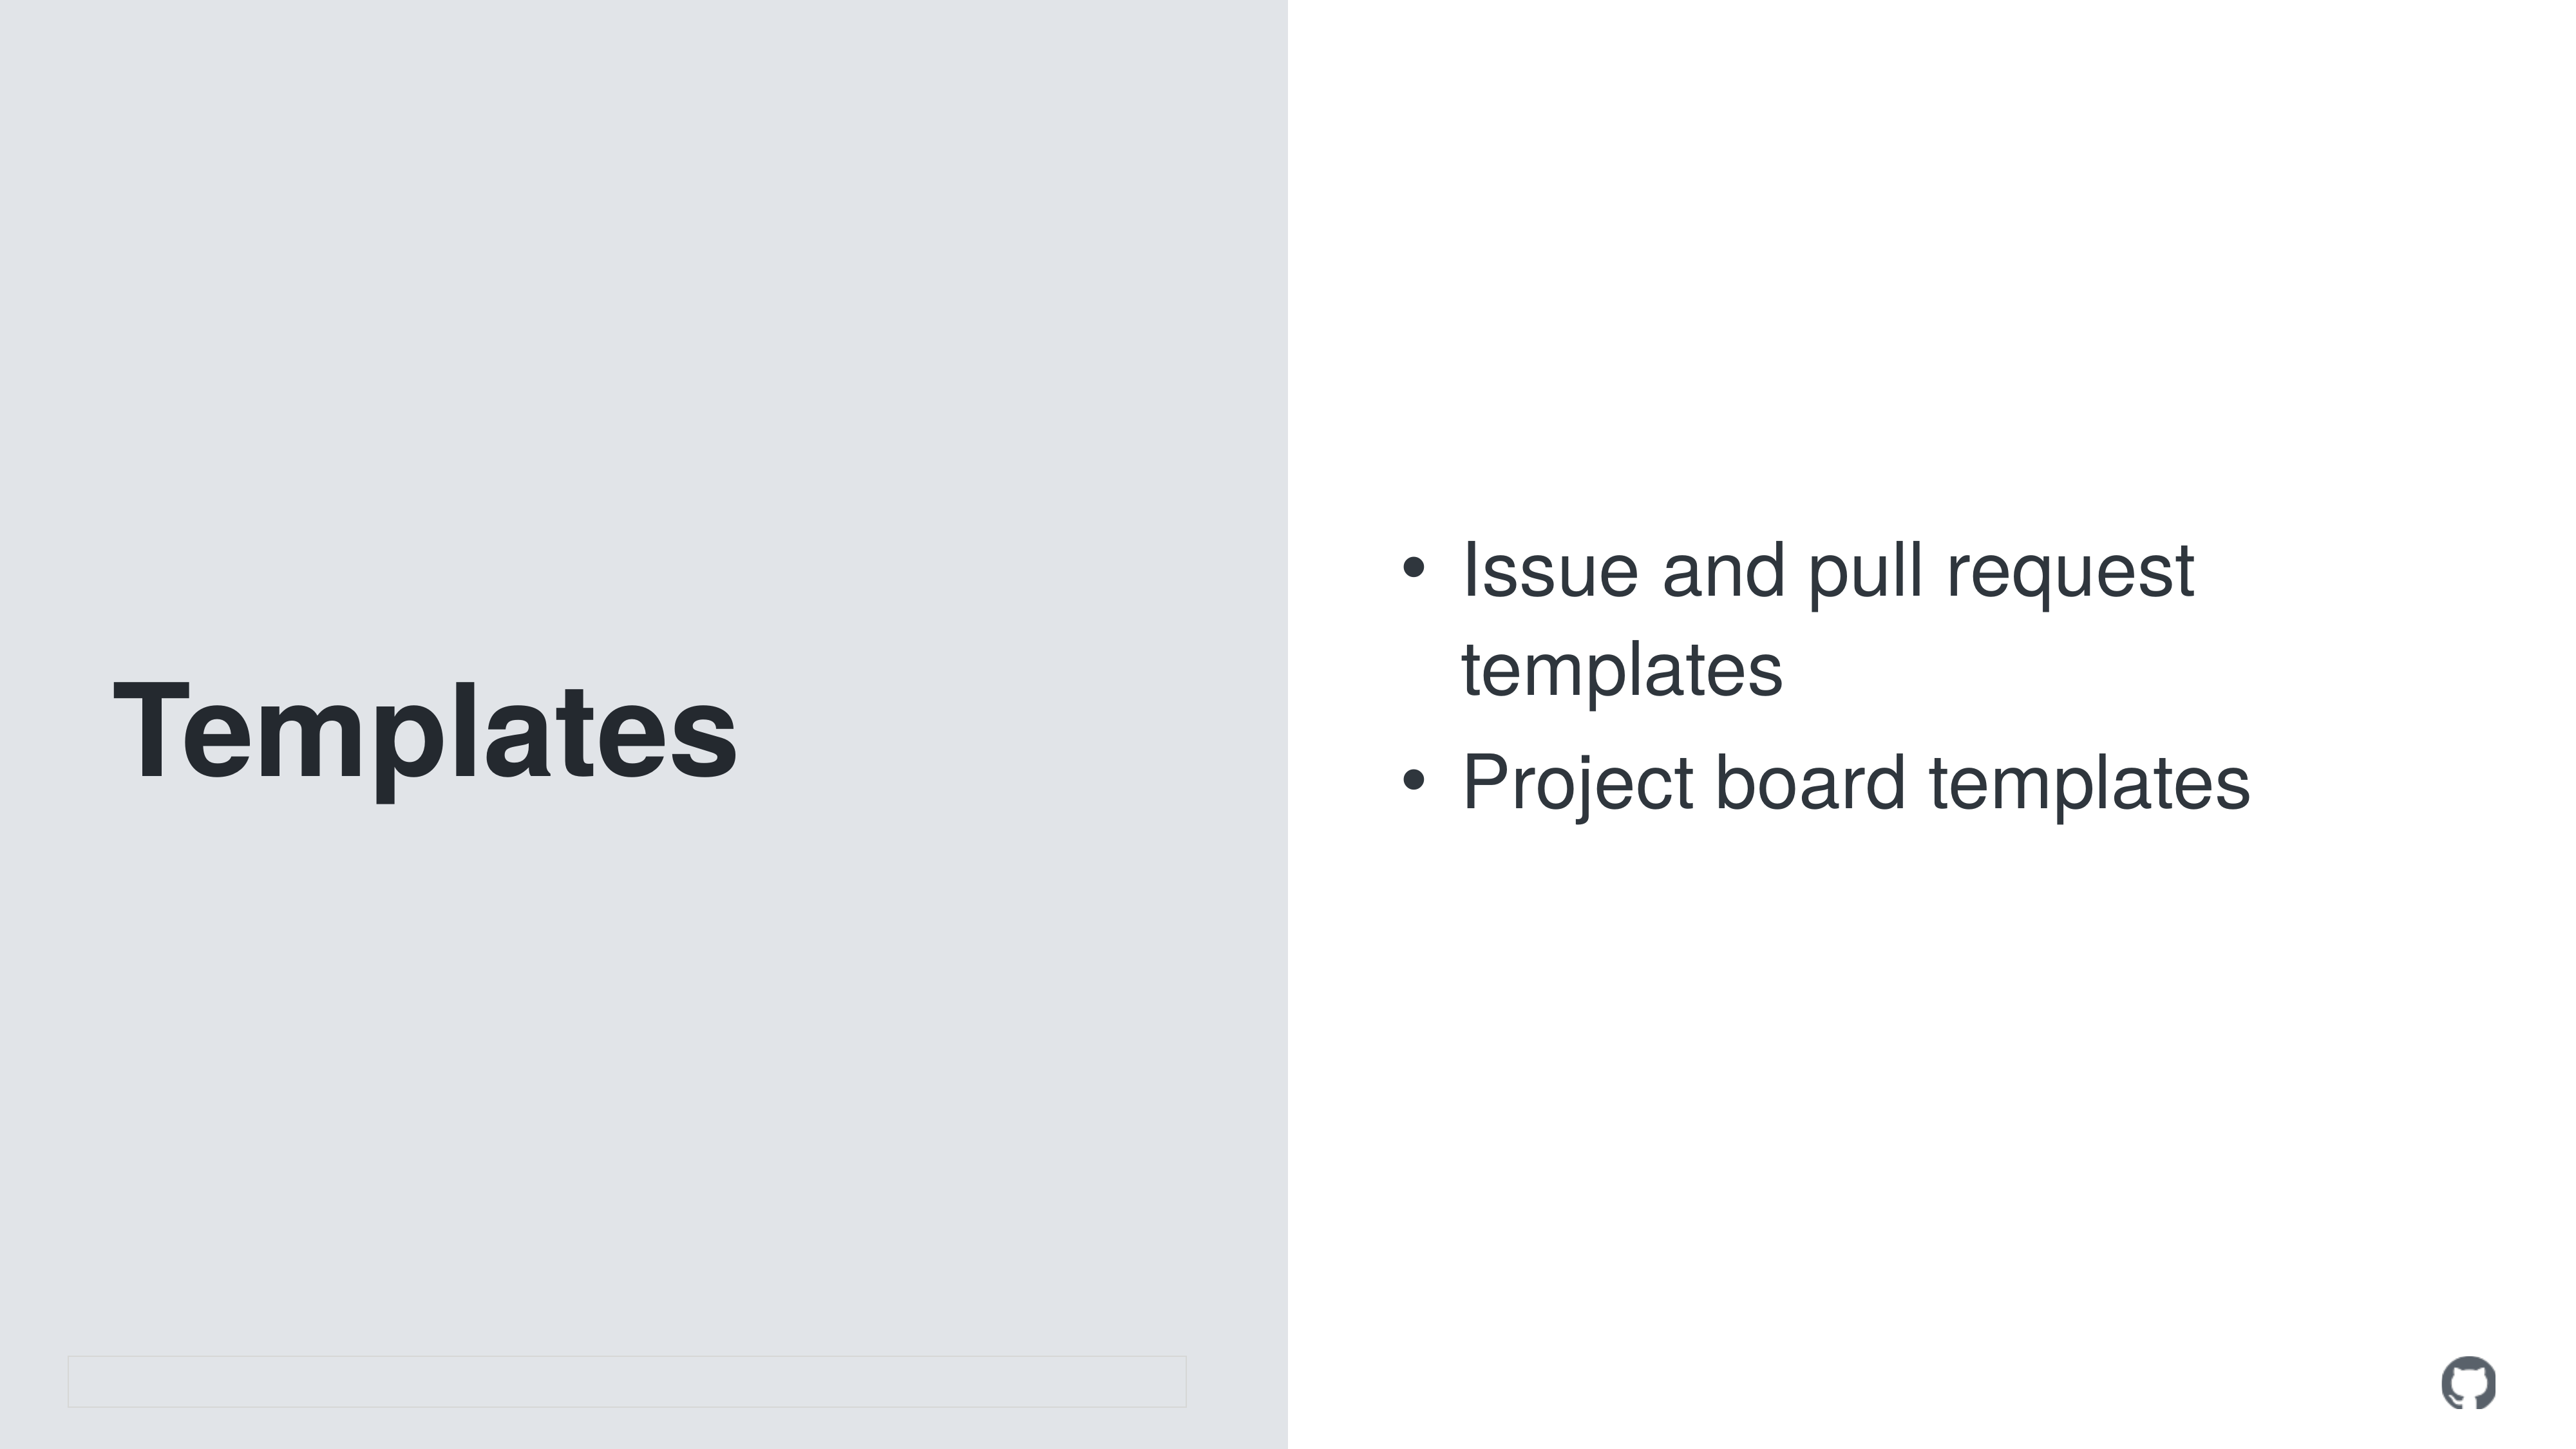

# Templates
Issue and pull request templates
Project board templates